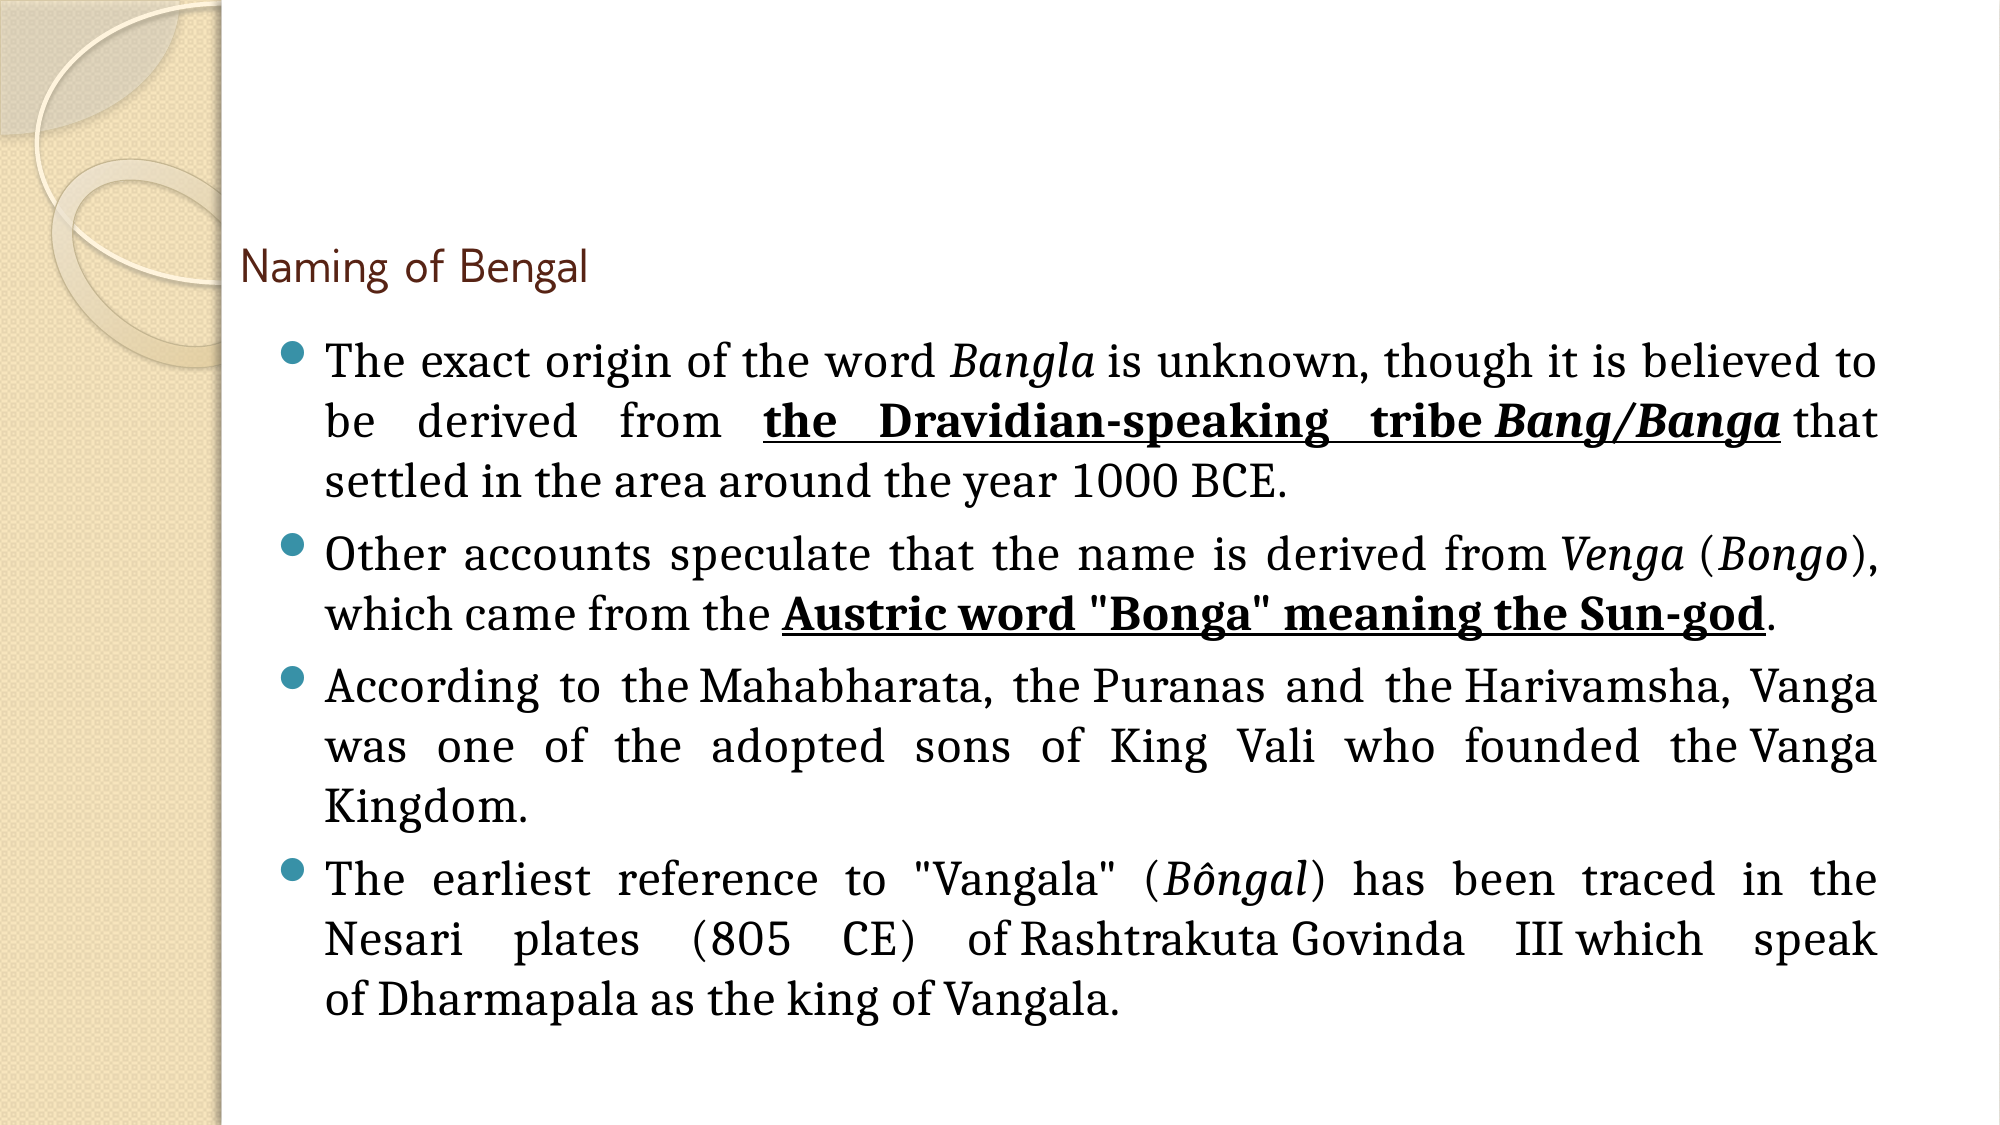

# Naming of Bengal
The exact origin of the word Bangla is unknown, though it is believed to be derived from the Dravidian-speaking tribe Bang/Banga that settled in the area around the year 1000 BCE.
Other accounts speculate that the name is derived from Venga (Bongo), which came from the Austric word "Bonga" meaning the Sun-god.
According to the Mahabharata, the Puranas and the Harivamsha, Vanga was one of the adopted sons of King Vali who founded the Vanga Kingdom.
The earliest reference to "Vangala" (Bôngal) has been traced in the Nesari plates (805 CE) of Rashtrakuta Govinda III which speak of Dharmapala as the king of Vangala.